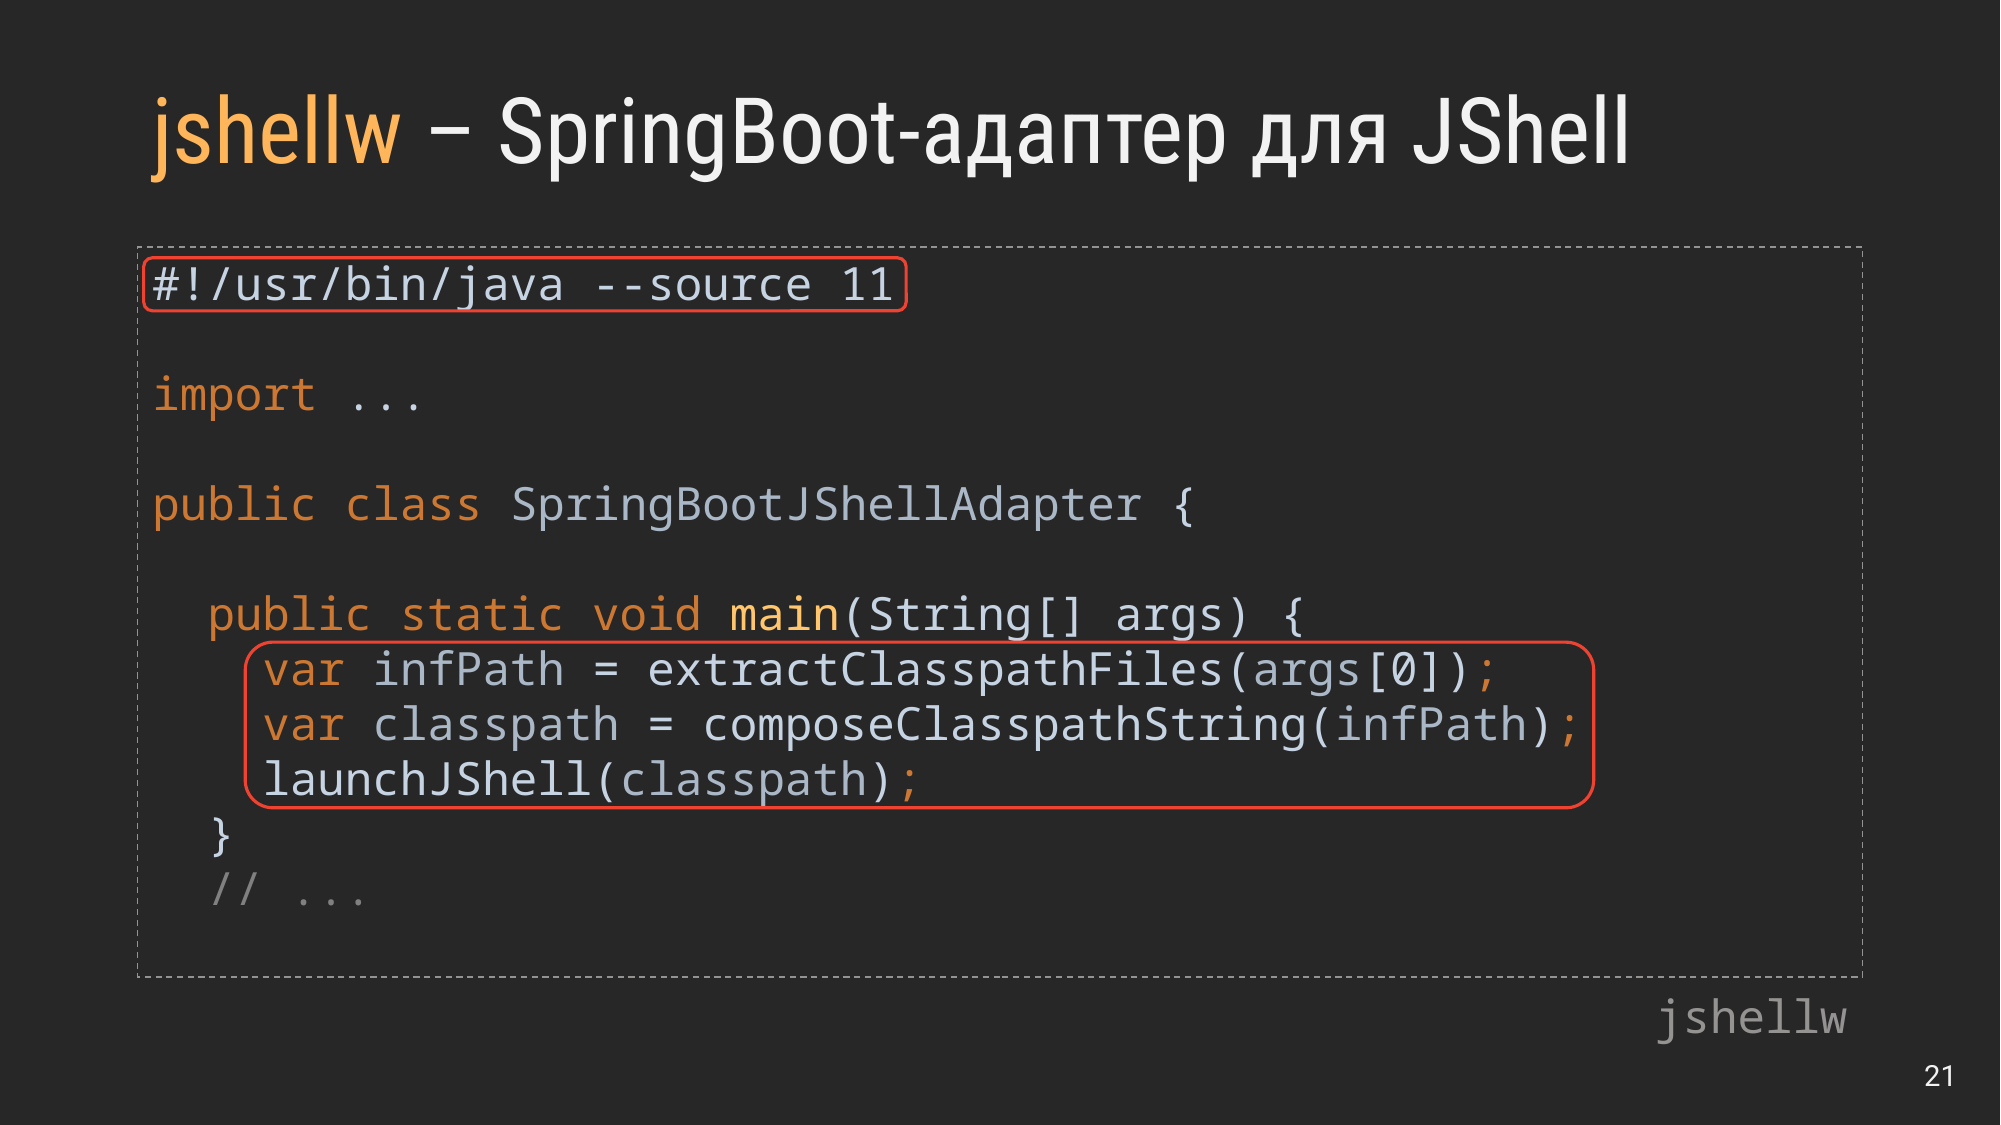

# jshellw – SpringBoot-адаптер для JShell
#!/usr/bin/java --source 11
import ...
public class SpringBootJShellAdapter {
  public static void main(String[] args) {
    var infPath = extractClasspathFiles(args[0]);
    var classpath = composeClasspathString(infPath);
    launchJShell(classpath);
  }
  // ...

jshellw
21